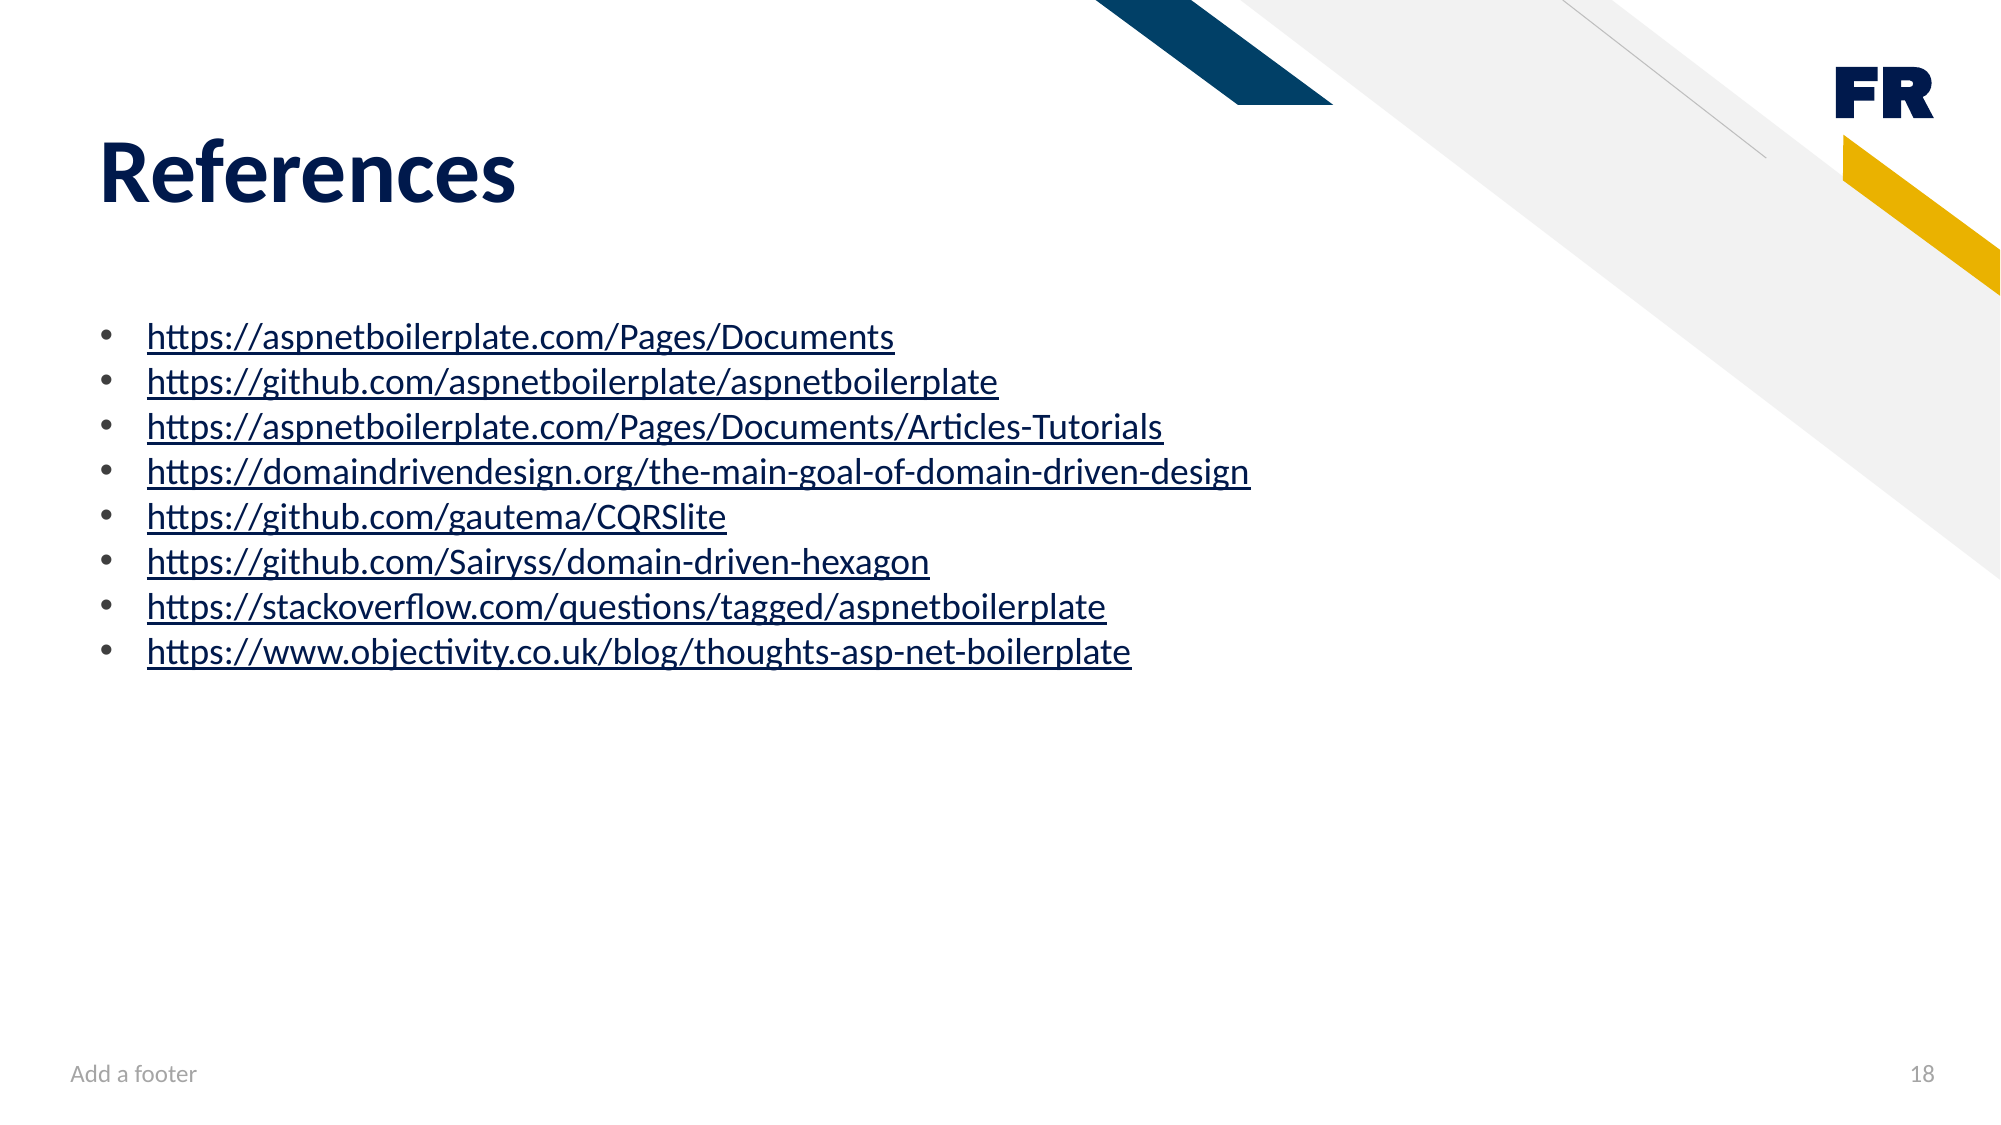

# References
https://aspnetboilerplate.com/Pages/Documents
https://github.com/aspnetboilerplate/aspnetboilerplate
https://aspnetboilerplate.com/Pages/Documents/Articles-Tutorials
https://domaindrivendesign.org/the-main-goal-of-domain-driven-design
https://github.com/gautema/CQRSlite
https://github.com/Sairyss/domain-driven-hexagon
https://stackoverflow.com/questions/tagged/aspnetboilerplate
https://www.objectivity.co.uk/blog/thoughts-asp-net-boilerplate

Add a footer
18